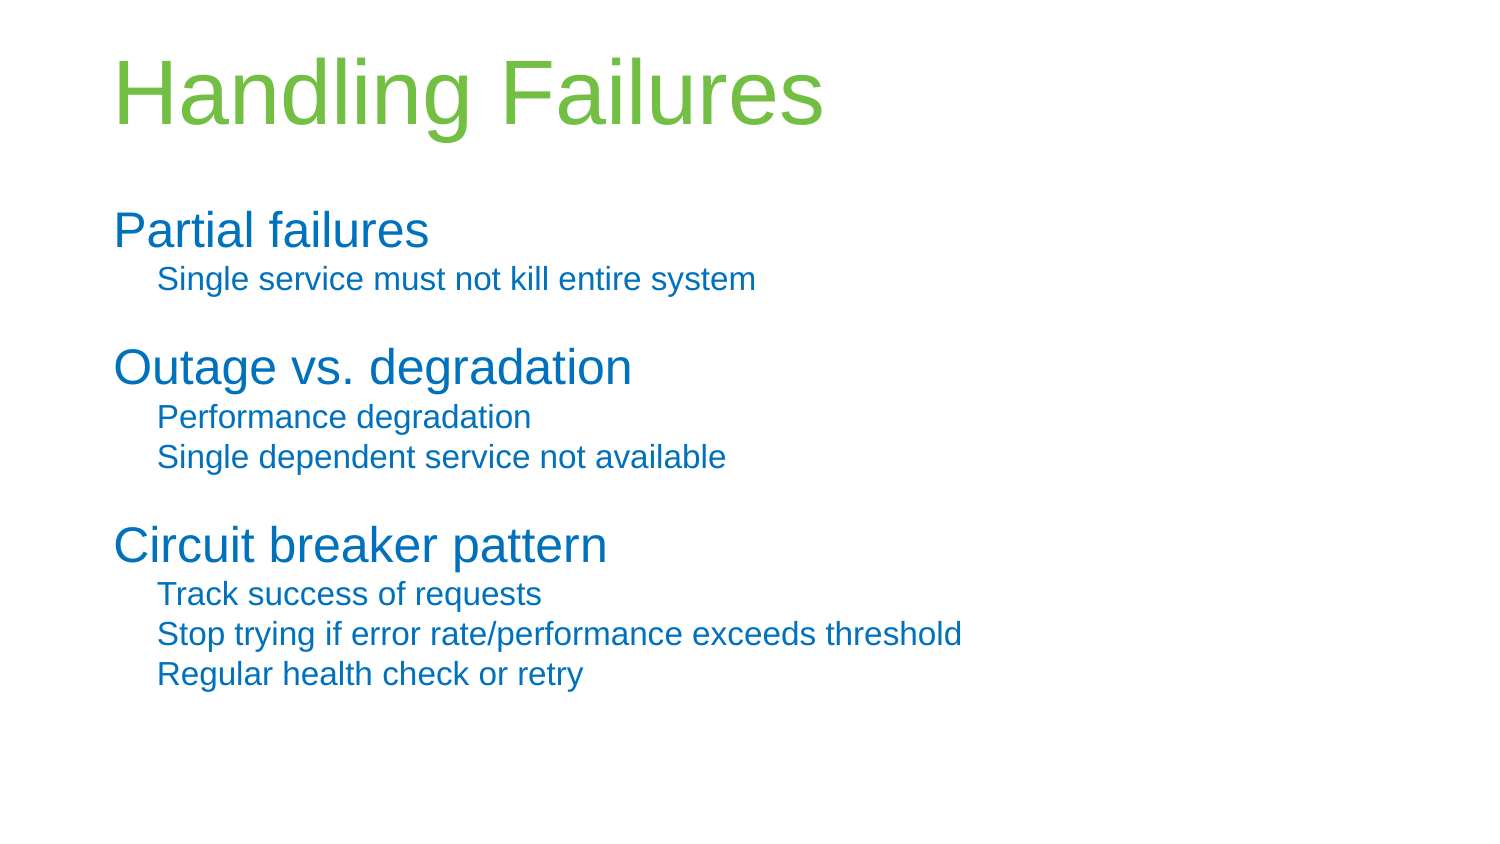

# Handling Failures
Partial failures
Single service must not kill entire system
Outage vs. degradation
Performance degradation
Single dependent service not available
Circuit breaker pattern
Track success of requests
Stop trying if error rate/performance exceeds threshold
Regular health check or retry